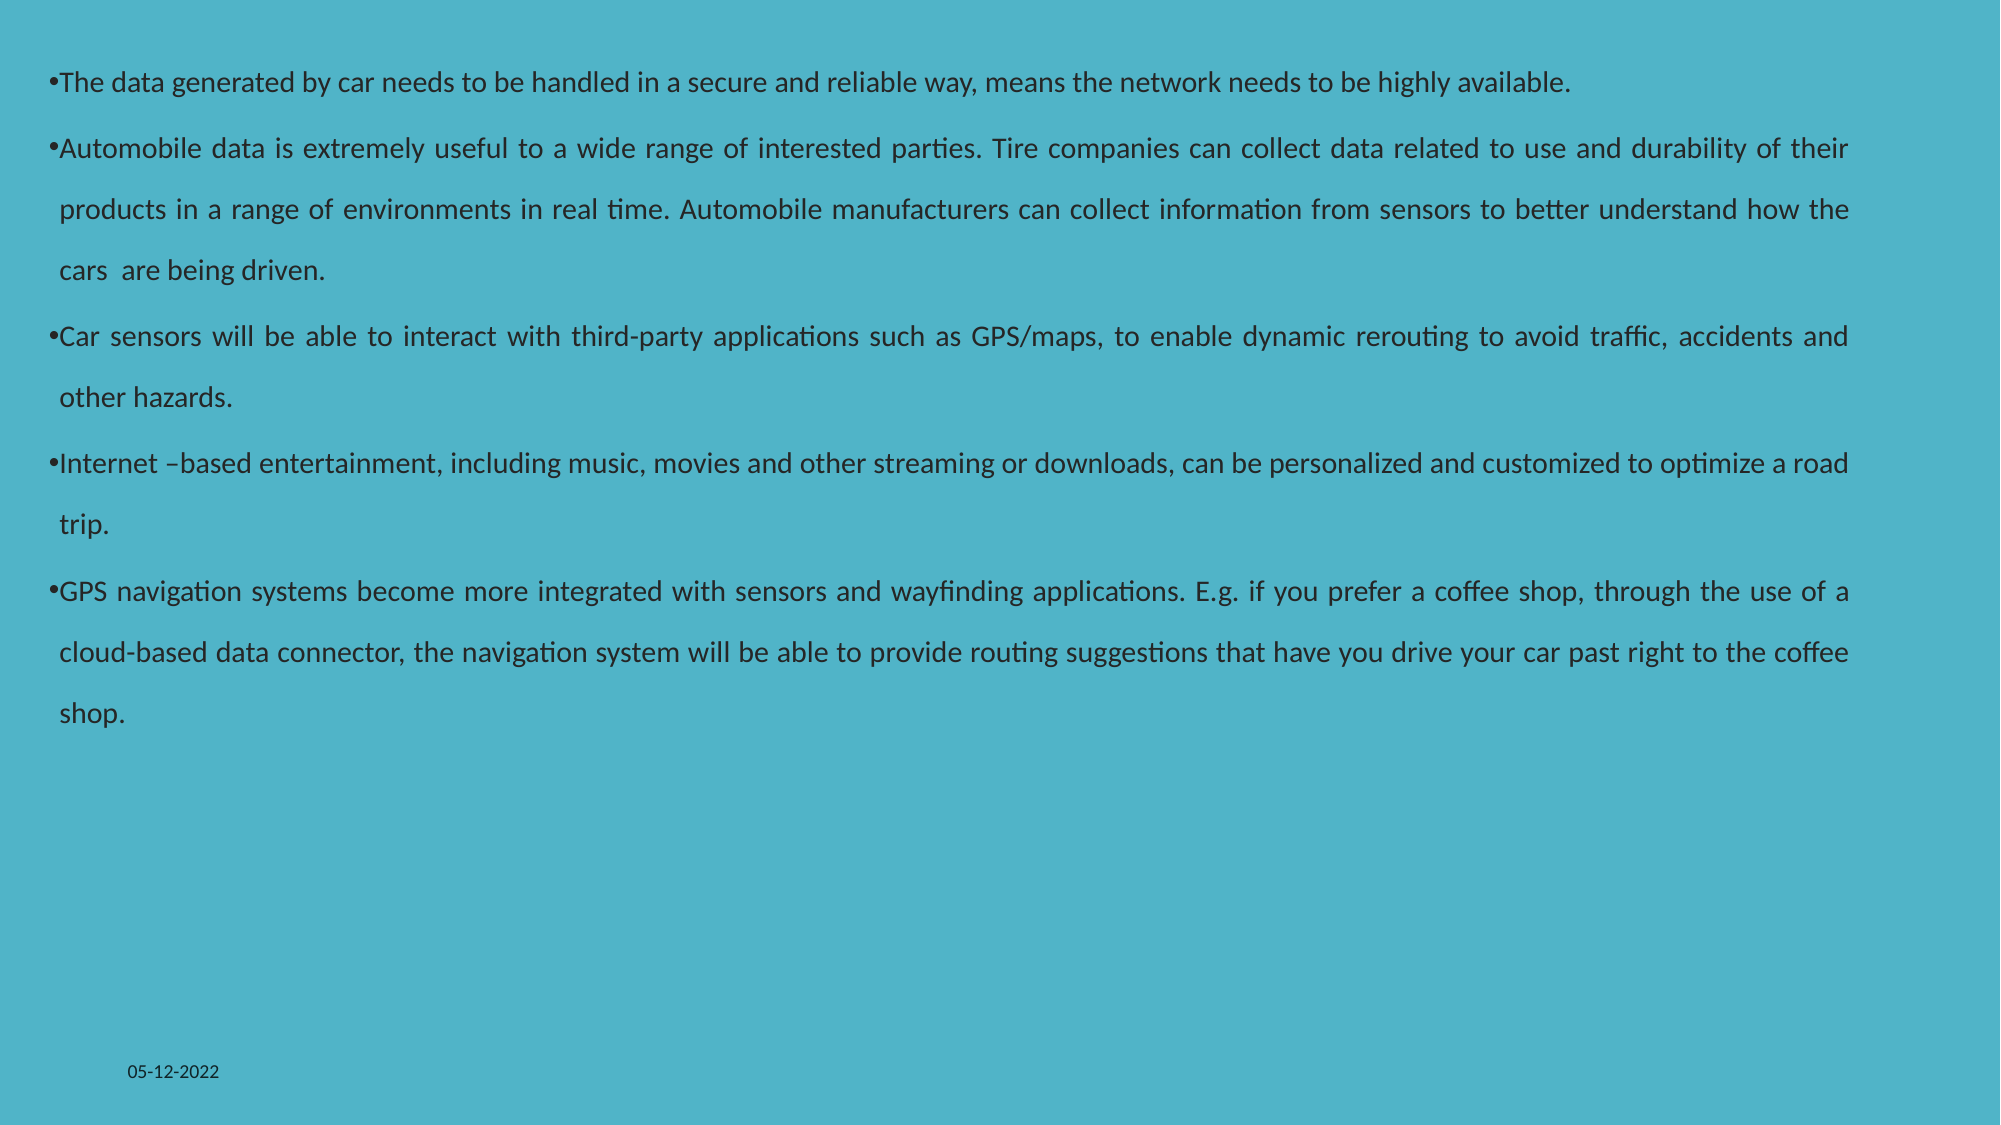

The data generated by car needs to be handled in a secure and reliable way, means the network needs to be highly available.
Automobile data is extremely useful to a wide range of interested parties. Tire companies can collect data related to use and durability of their products in a range of environments in real time. Automobile manufacturers can collect information from sensors to better understand how the cars  are being driven.
Car sensors will be able to interact with third-party applications such as GPS/maps, to enable dynamic rerouting to avoid traffic, accidents and other hazards.
Internet –based entertainment, including music, movies and other streaming or downloads, can be personalized and customized to optimize a road trip.
GPS navigation systems become more integrated with sensors and wayfinding applications. E.g. if you prefer a coffee shop, through the use of a cloud-based data connector, the navigation system will be able to provide routing suggestions that have you drive your car past right to the coffee shop.

15
05-12-2022